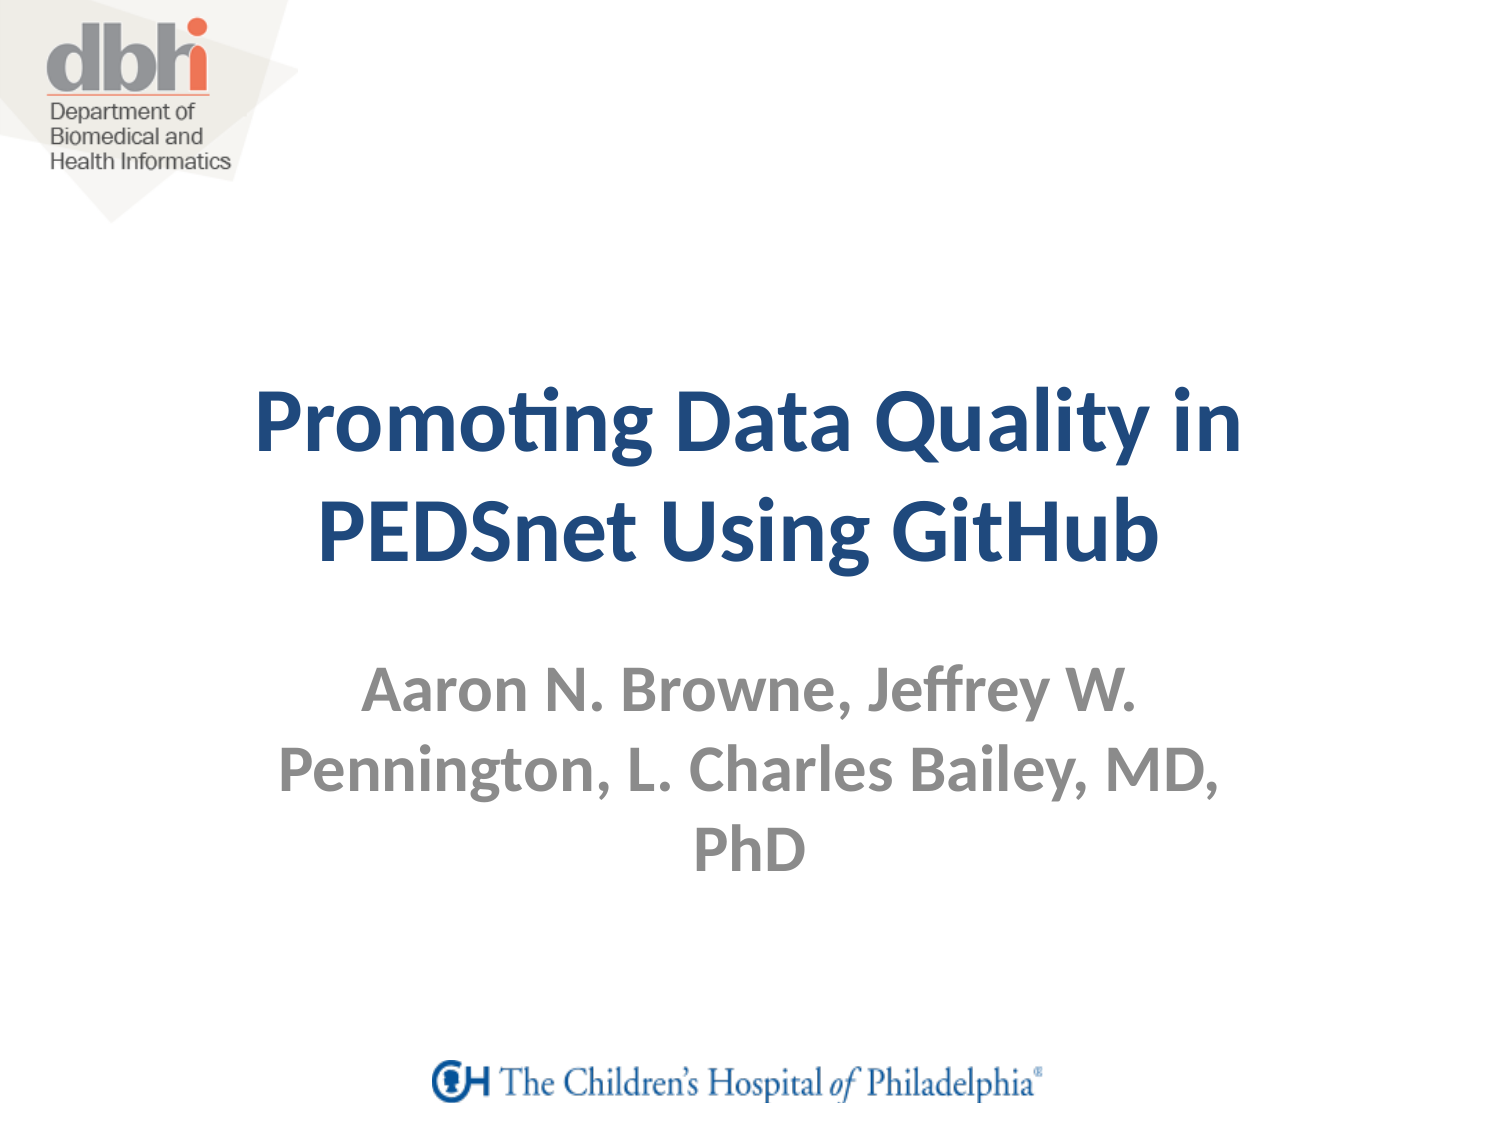

# Promoting Data Quality in PEDSnet Using GitHub
Aaron N. Browne, Jeffrey W. Pennington, L. Charles Bailey, MD, PhD